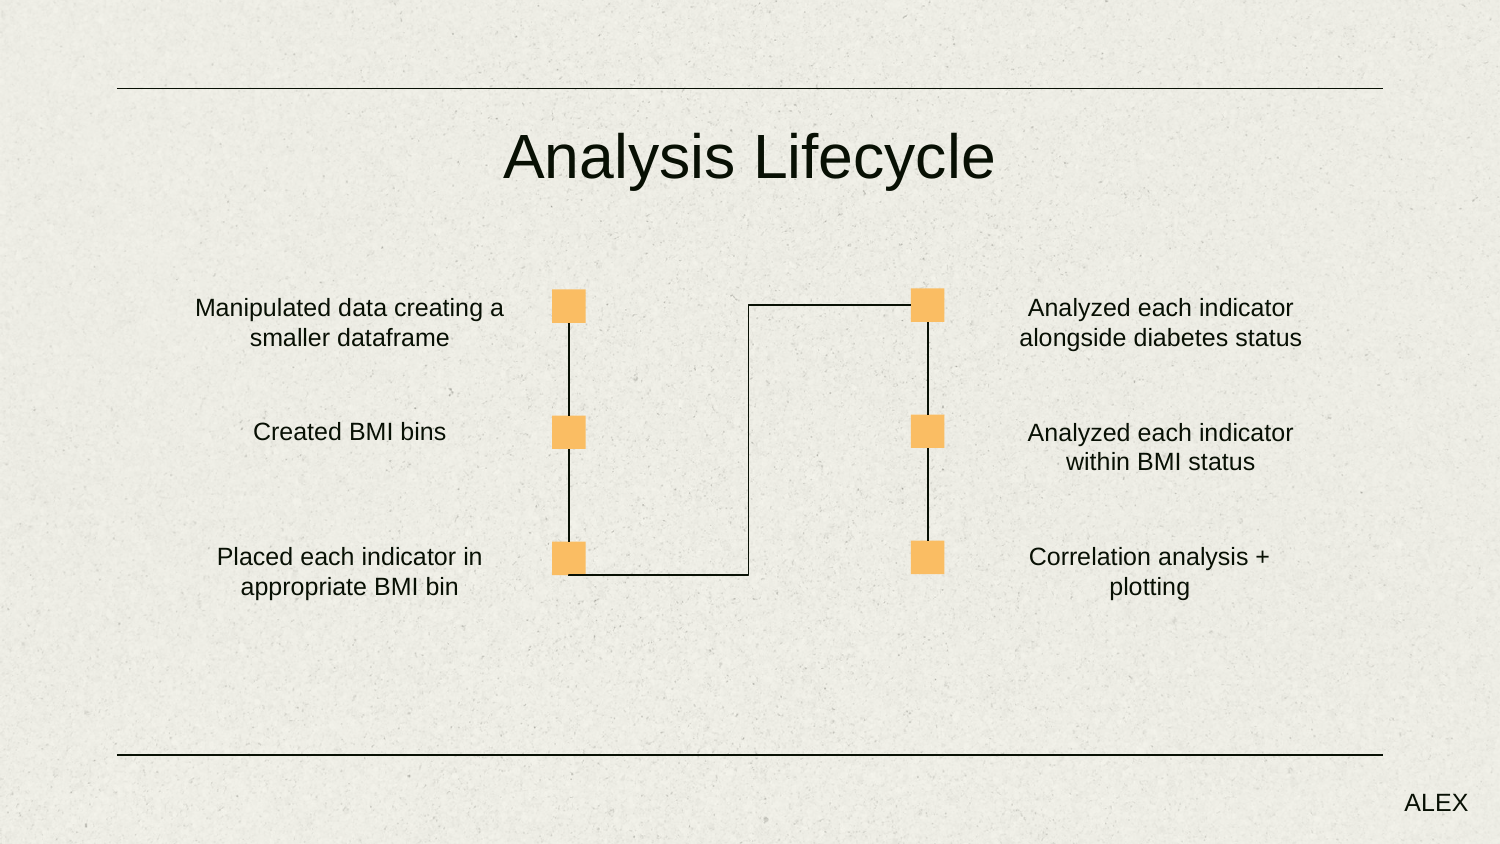

# Analysis Lifecycle
Manipulated data creating a smaller dataframe
Analyzed each indicator alongside diabetes status

Created BMI bins

Analyzed each indicator within BMI status

Placed each indicator in appropriate BMI bin
Correlation analysis + plotting

ALEX